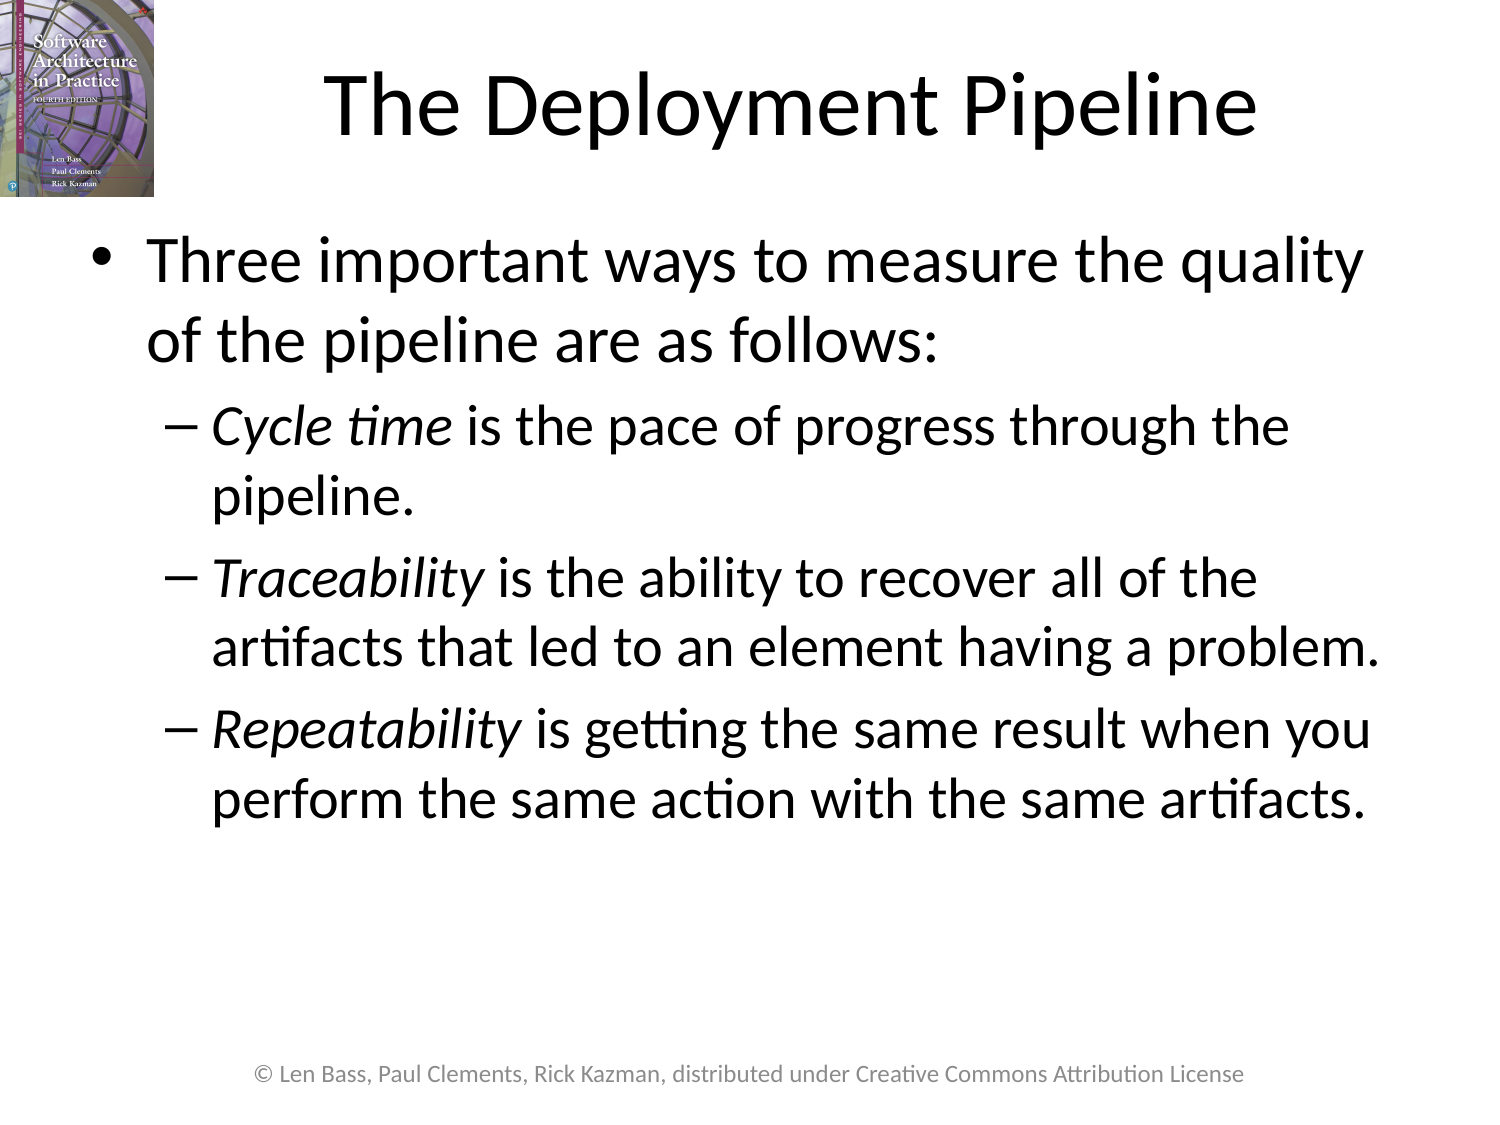

# The Deployment Pipeline
Three important ways to measure the quality of the pipeline are as follows:
Cycle time is the pace of progress through the pipeline.
Traceability is the ability to recover all of the artifacts that led to an element having a problem.
Repeatability is getting the same result when you perform the same action with the same artifacts.
© Len Bass, Paul Clements, Rick Kazman, distributed under Creative Commons Attribution License